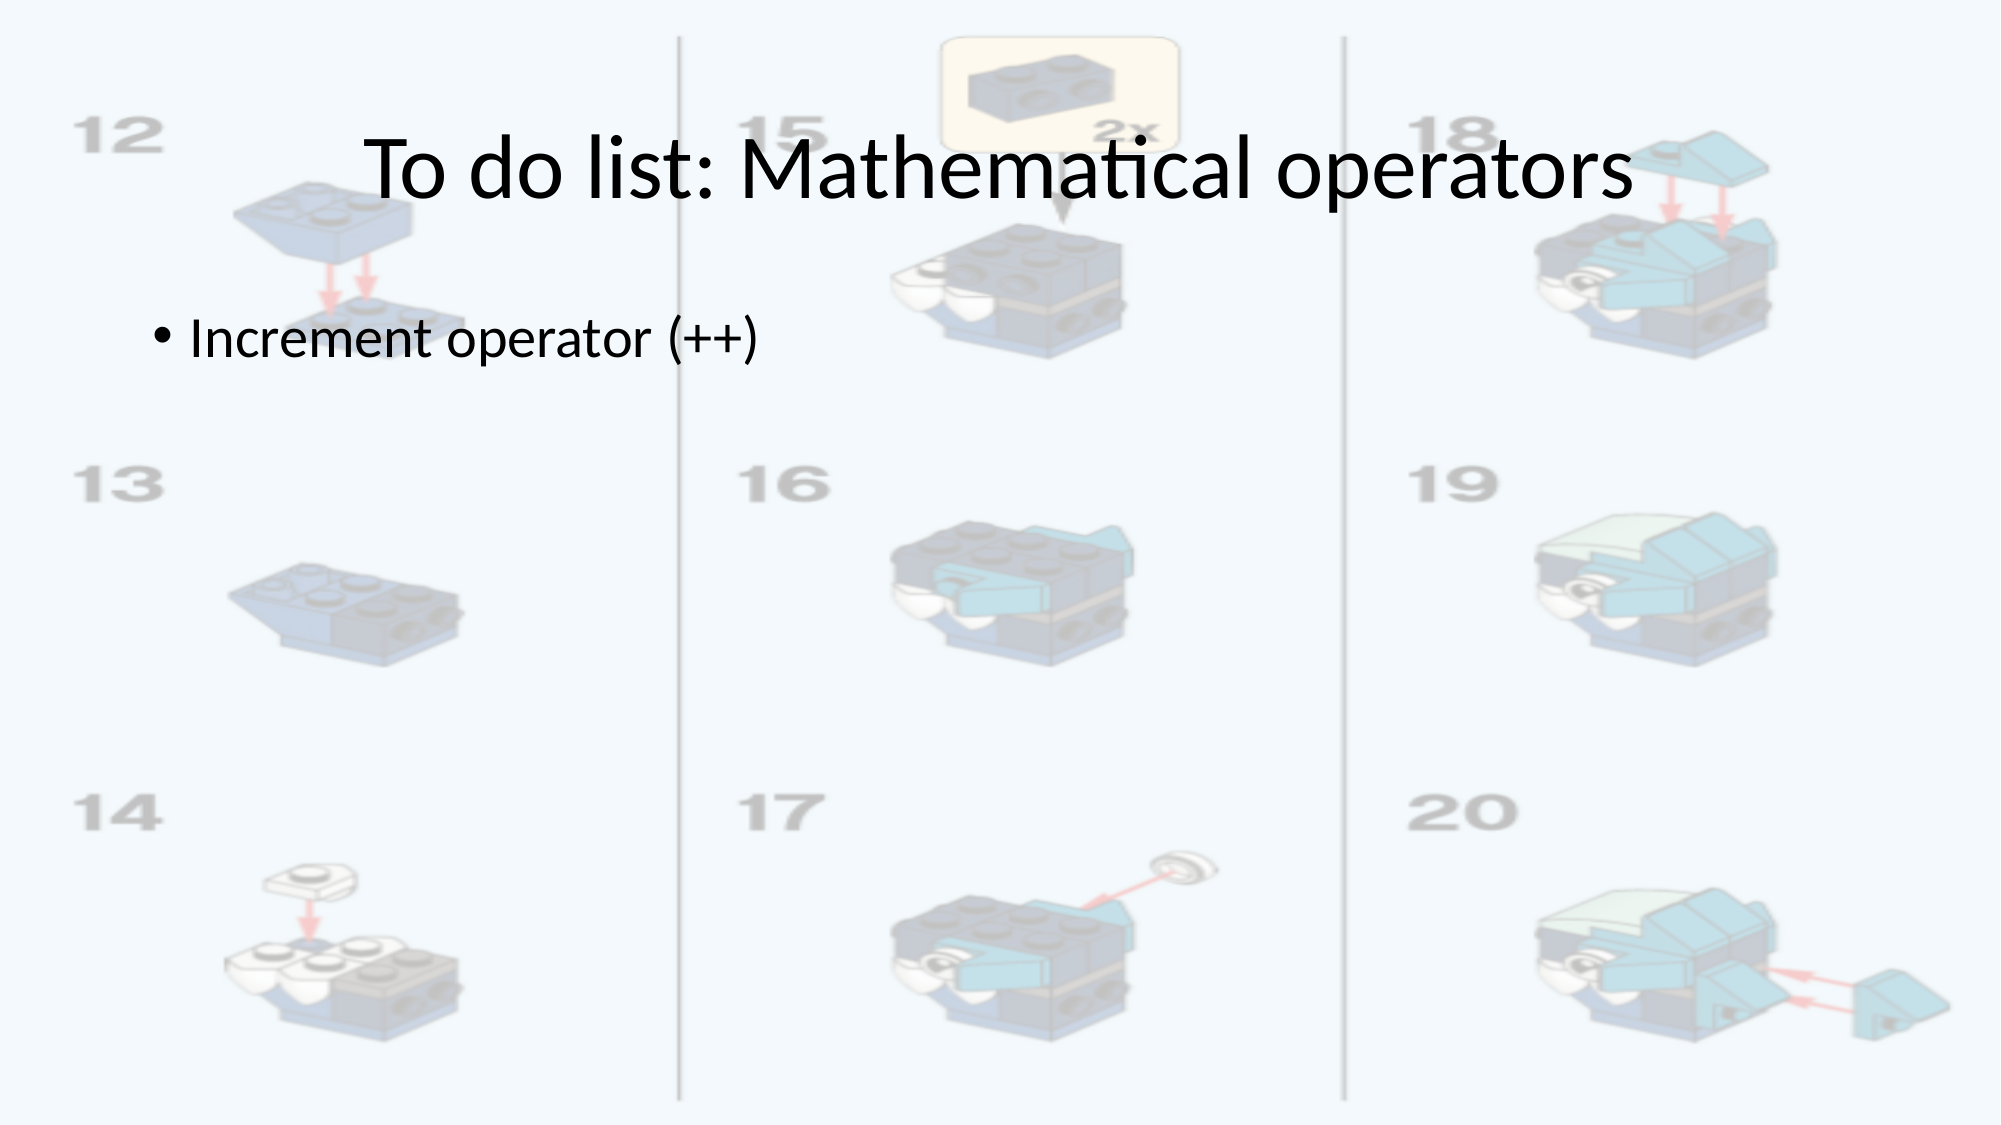

# To do list: Mathematical operators
Increment operator (++)